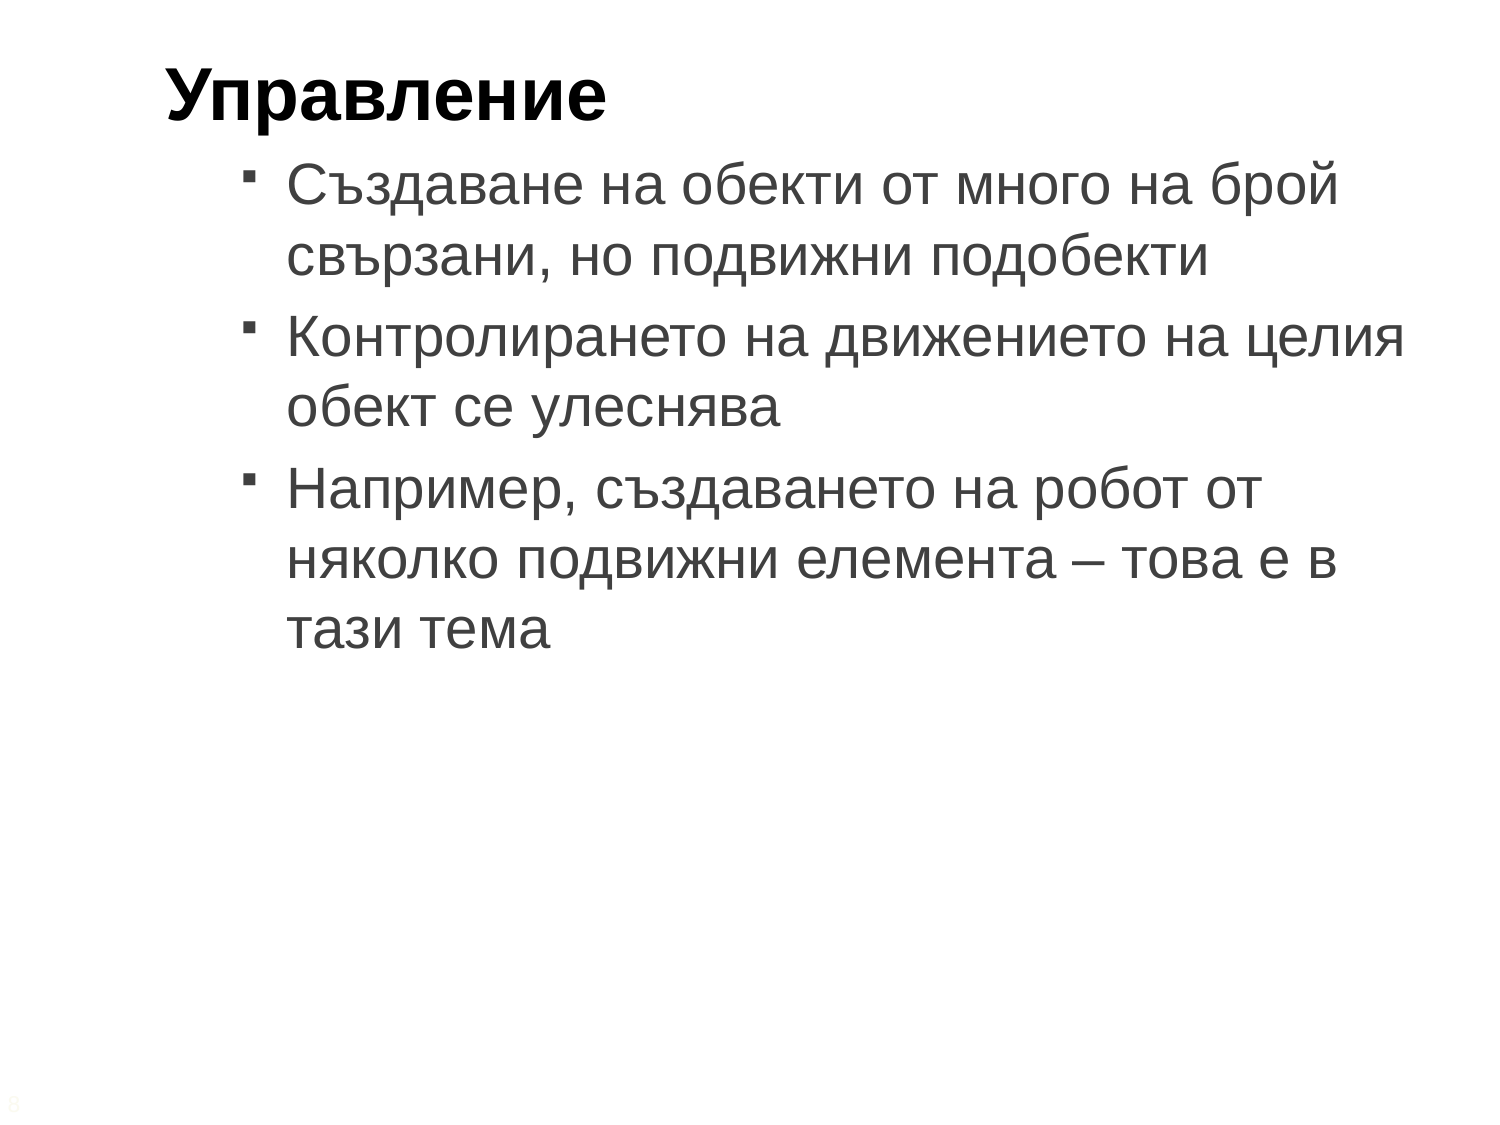

Управление
Създаване на обекти от много на брой свързани, но подвижни подобекти
Контролирането на движението на целия обект се улеснява
Например, създаването на робот от няколко подвижни елемента – това е в тази тема